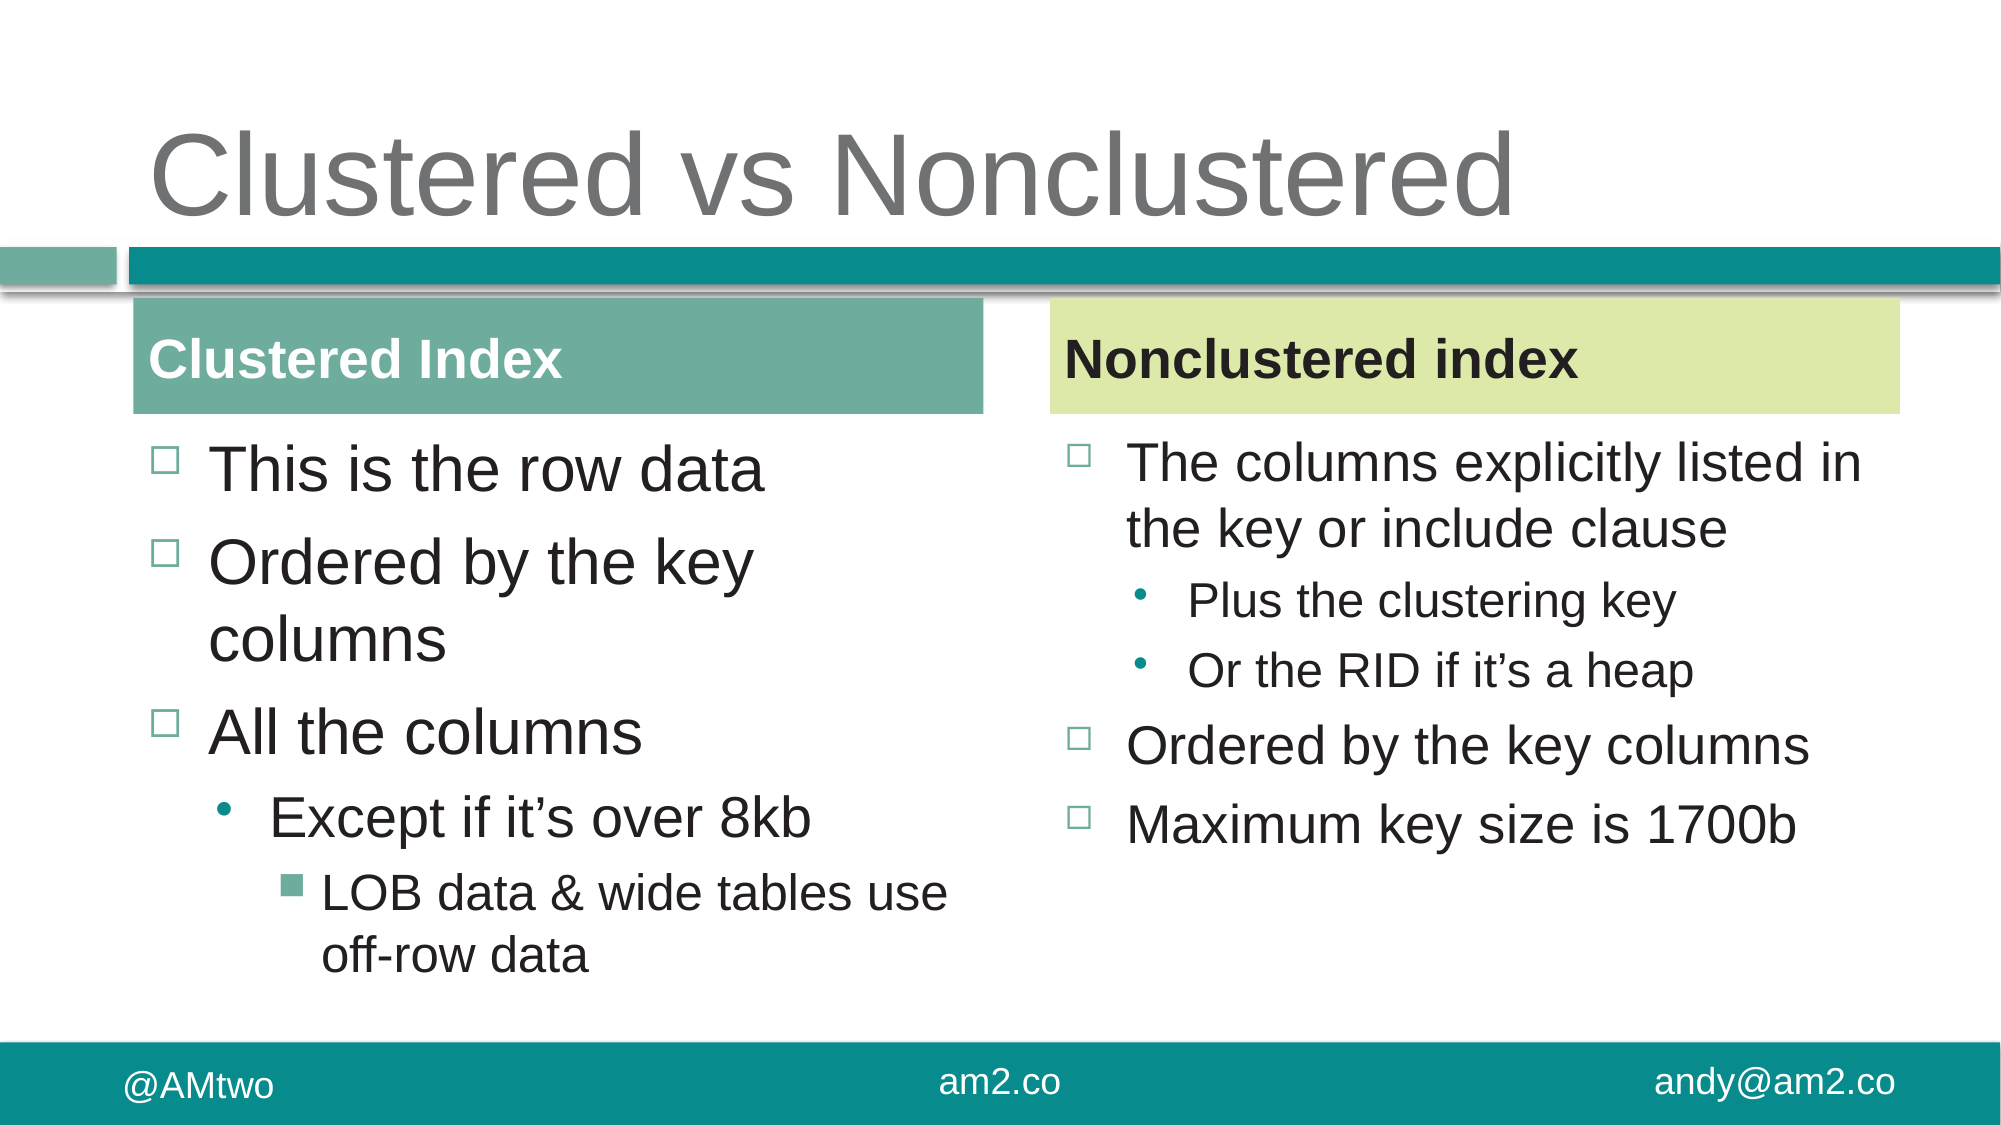

# Clustered vs Nonclustered
Clustered Index
Nonclustered index
This is the row data
Ordered by the key columns
All the columns
Except if it’s over 8kb
LOB data & wide tables use off-row data
The columns explicitly listed in the key or include clause
Plus the clustering key
Or the RID if it’s a heap
Ordered by the key columns
Maximum key size is 1700b